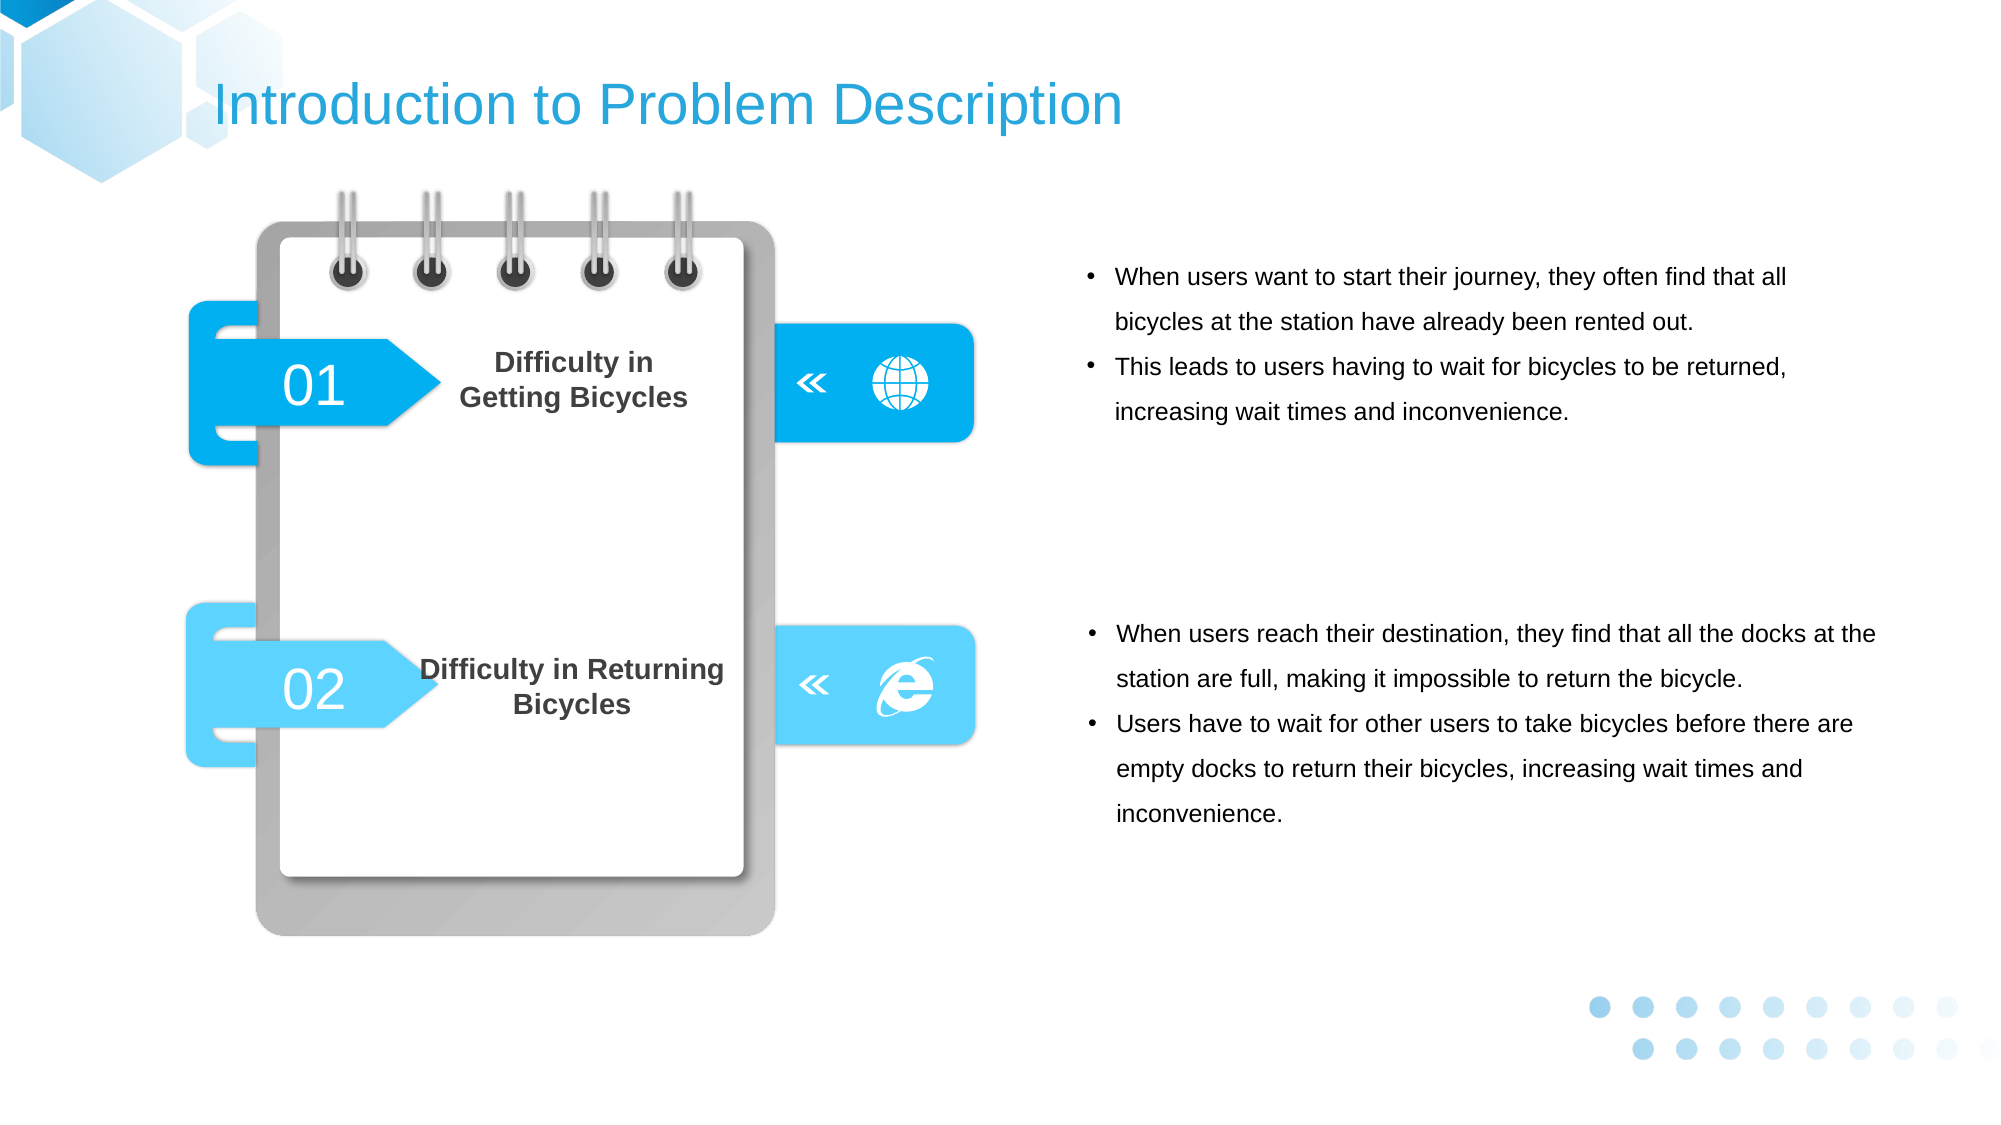

Introduction to Problem Description

When users want to start their journey, they often find that all bicycles at the station have already been rented out.
This leads to users having to wait for bicycles to be returned, increasing wait times and inconvenience.

Difficulty in Getting Bicycles
01

When users reach their destination, they find that all the docks at the station are full, making it impossible to return the bicycle.
Users have to wait for other users to take bicycles before there are empty docks to return their bicycles, increasing wait times and inconvenience.

Difficulty in Returning Bicycles
02